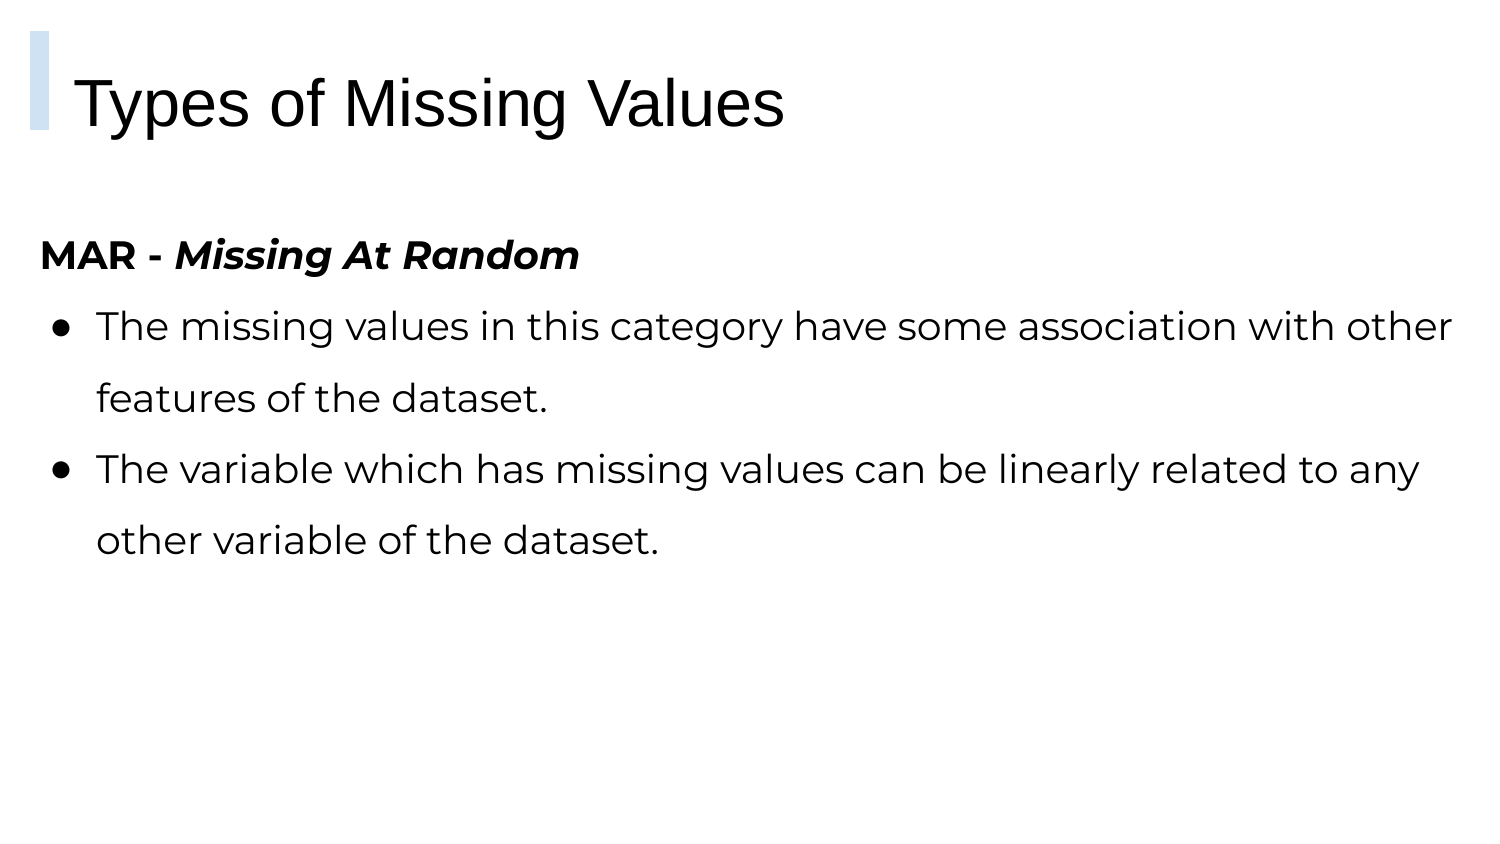

# Types of Missing Values
MAR - Missing At Random
The missing values in this category have some association with other features of the dataset.
The variable which has missing values can be linearly related to any other variable of the dataset.